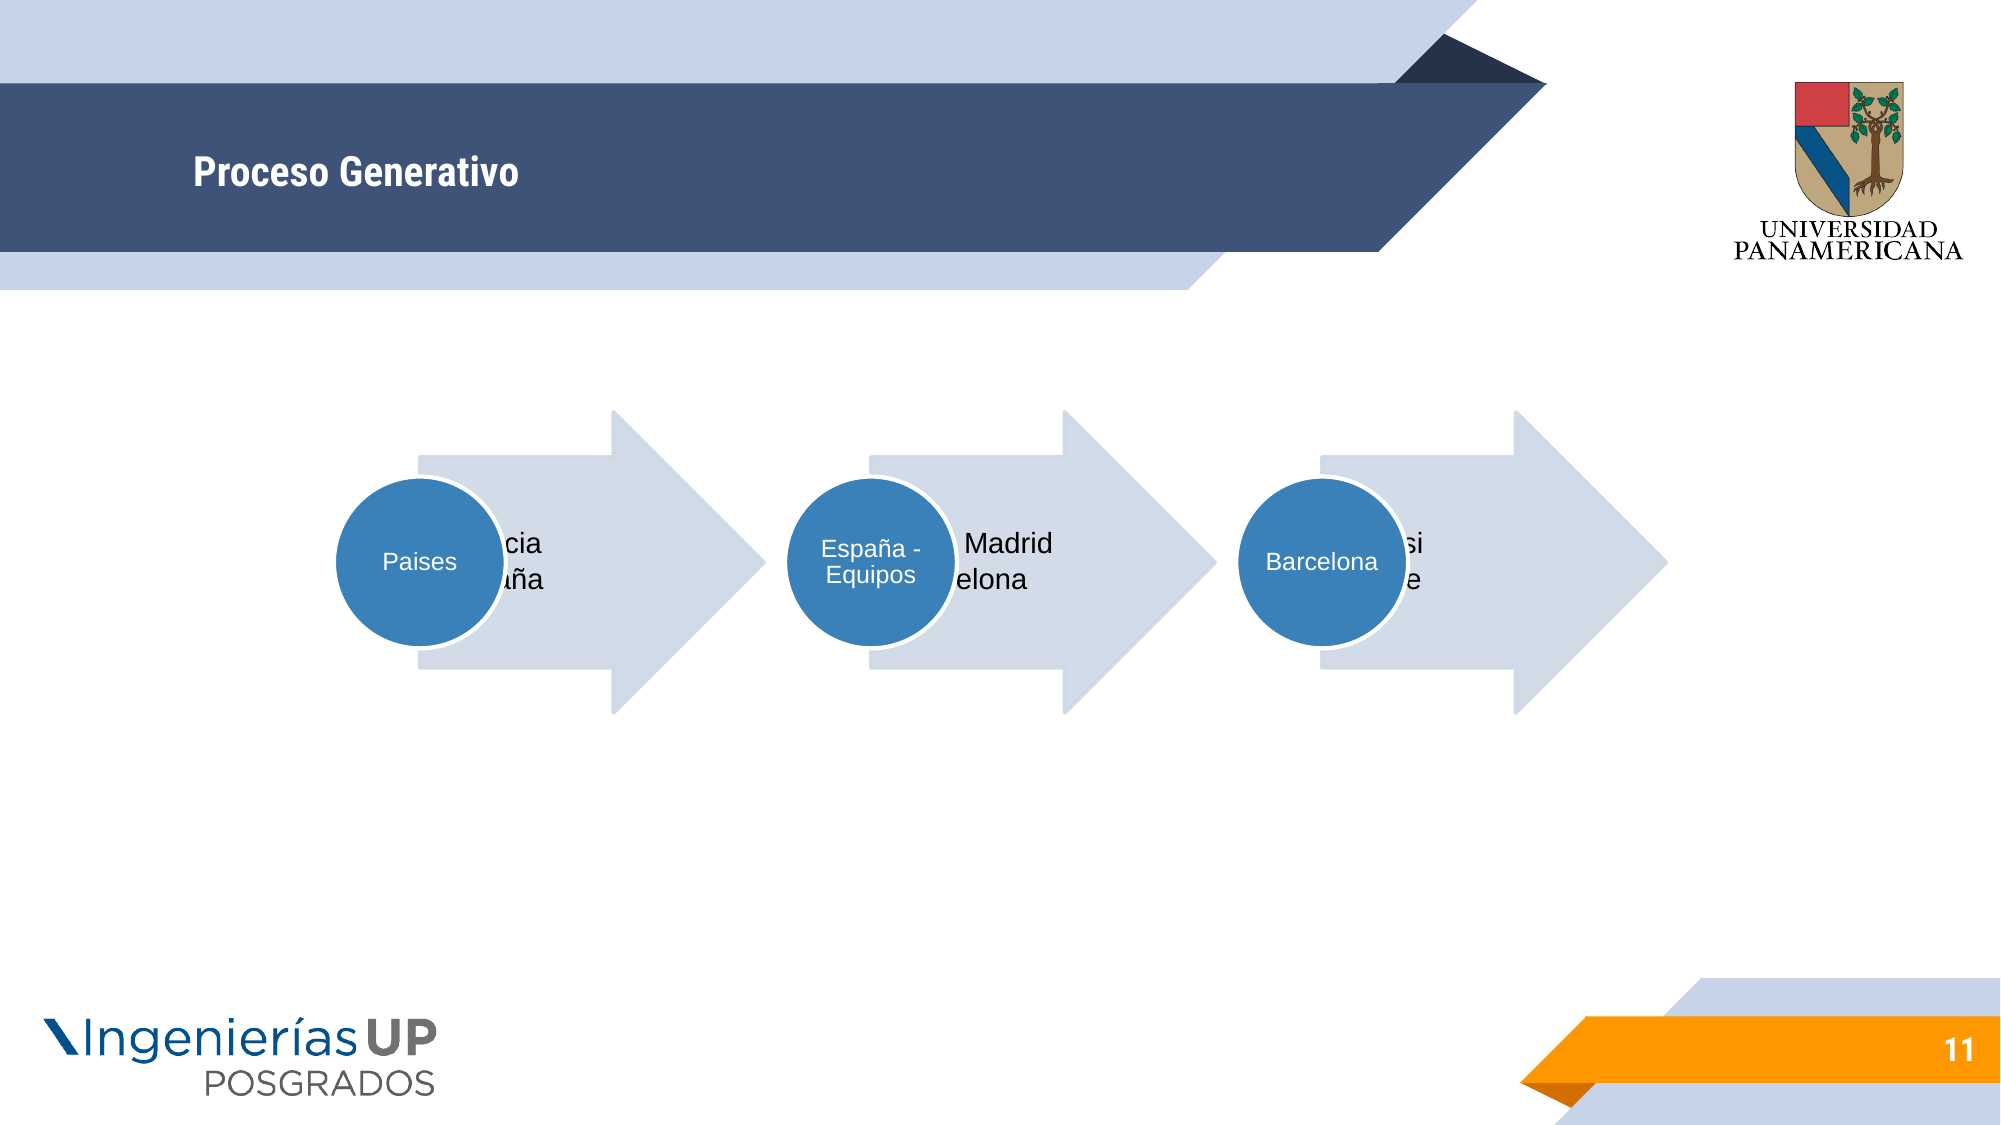

# Proceso Generativo
Francia
España
Paises
Real Madrid
Barcelona
España - Equipos
Messi
Pique
Barcelona
11